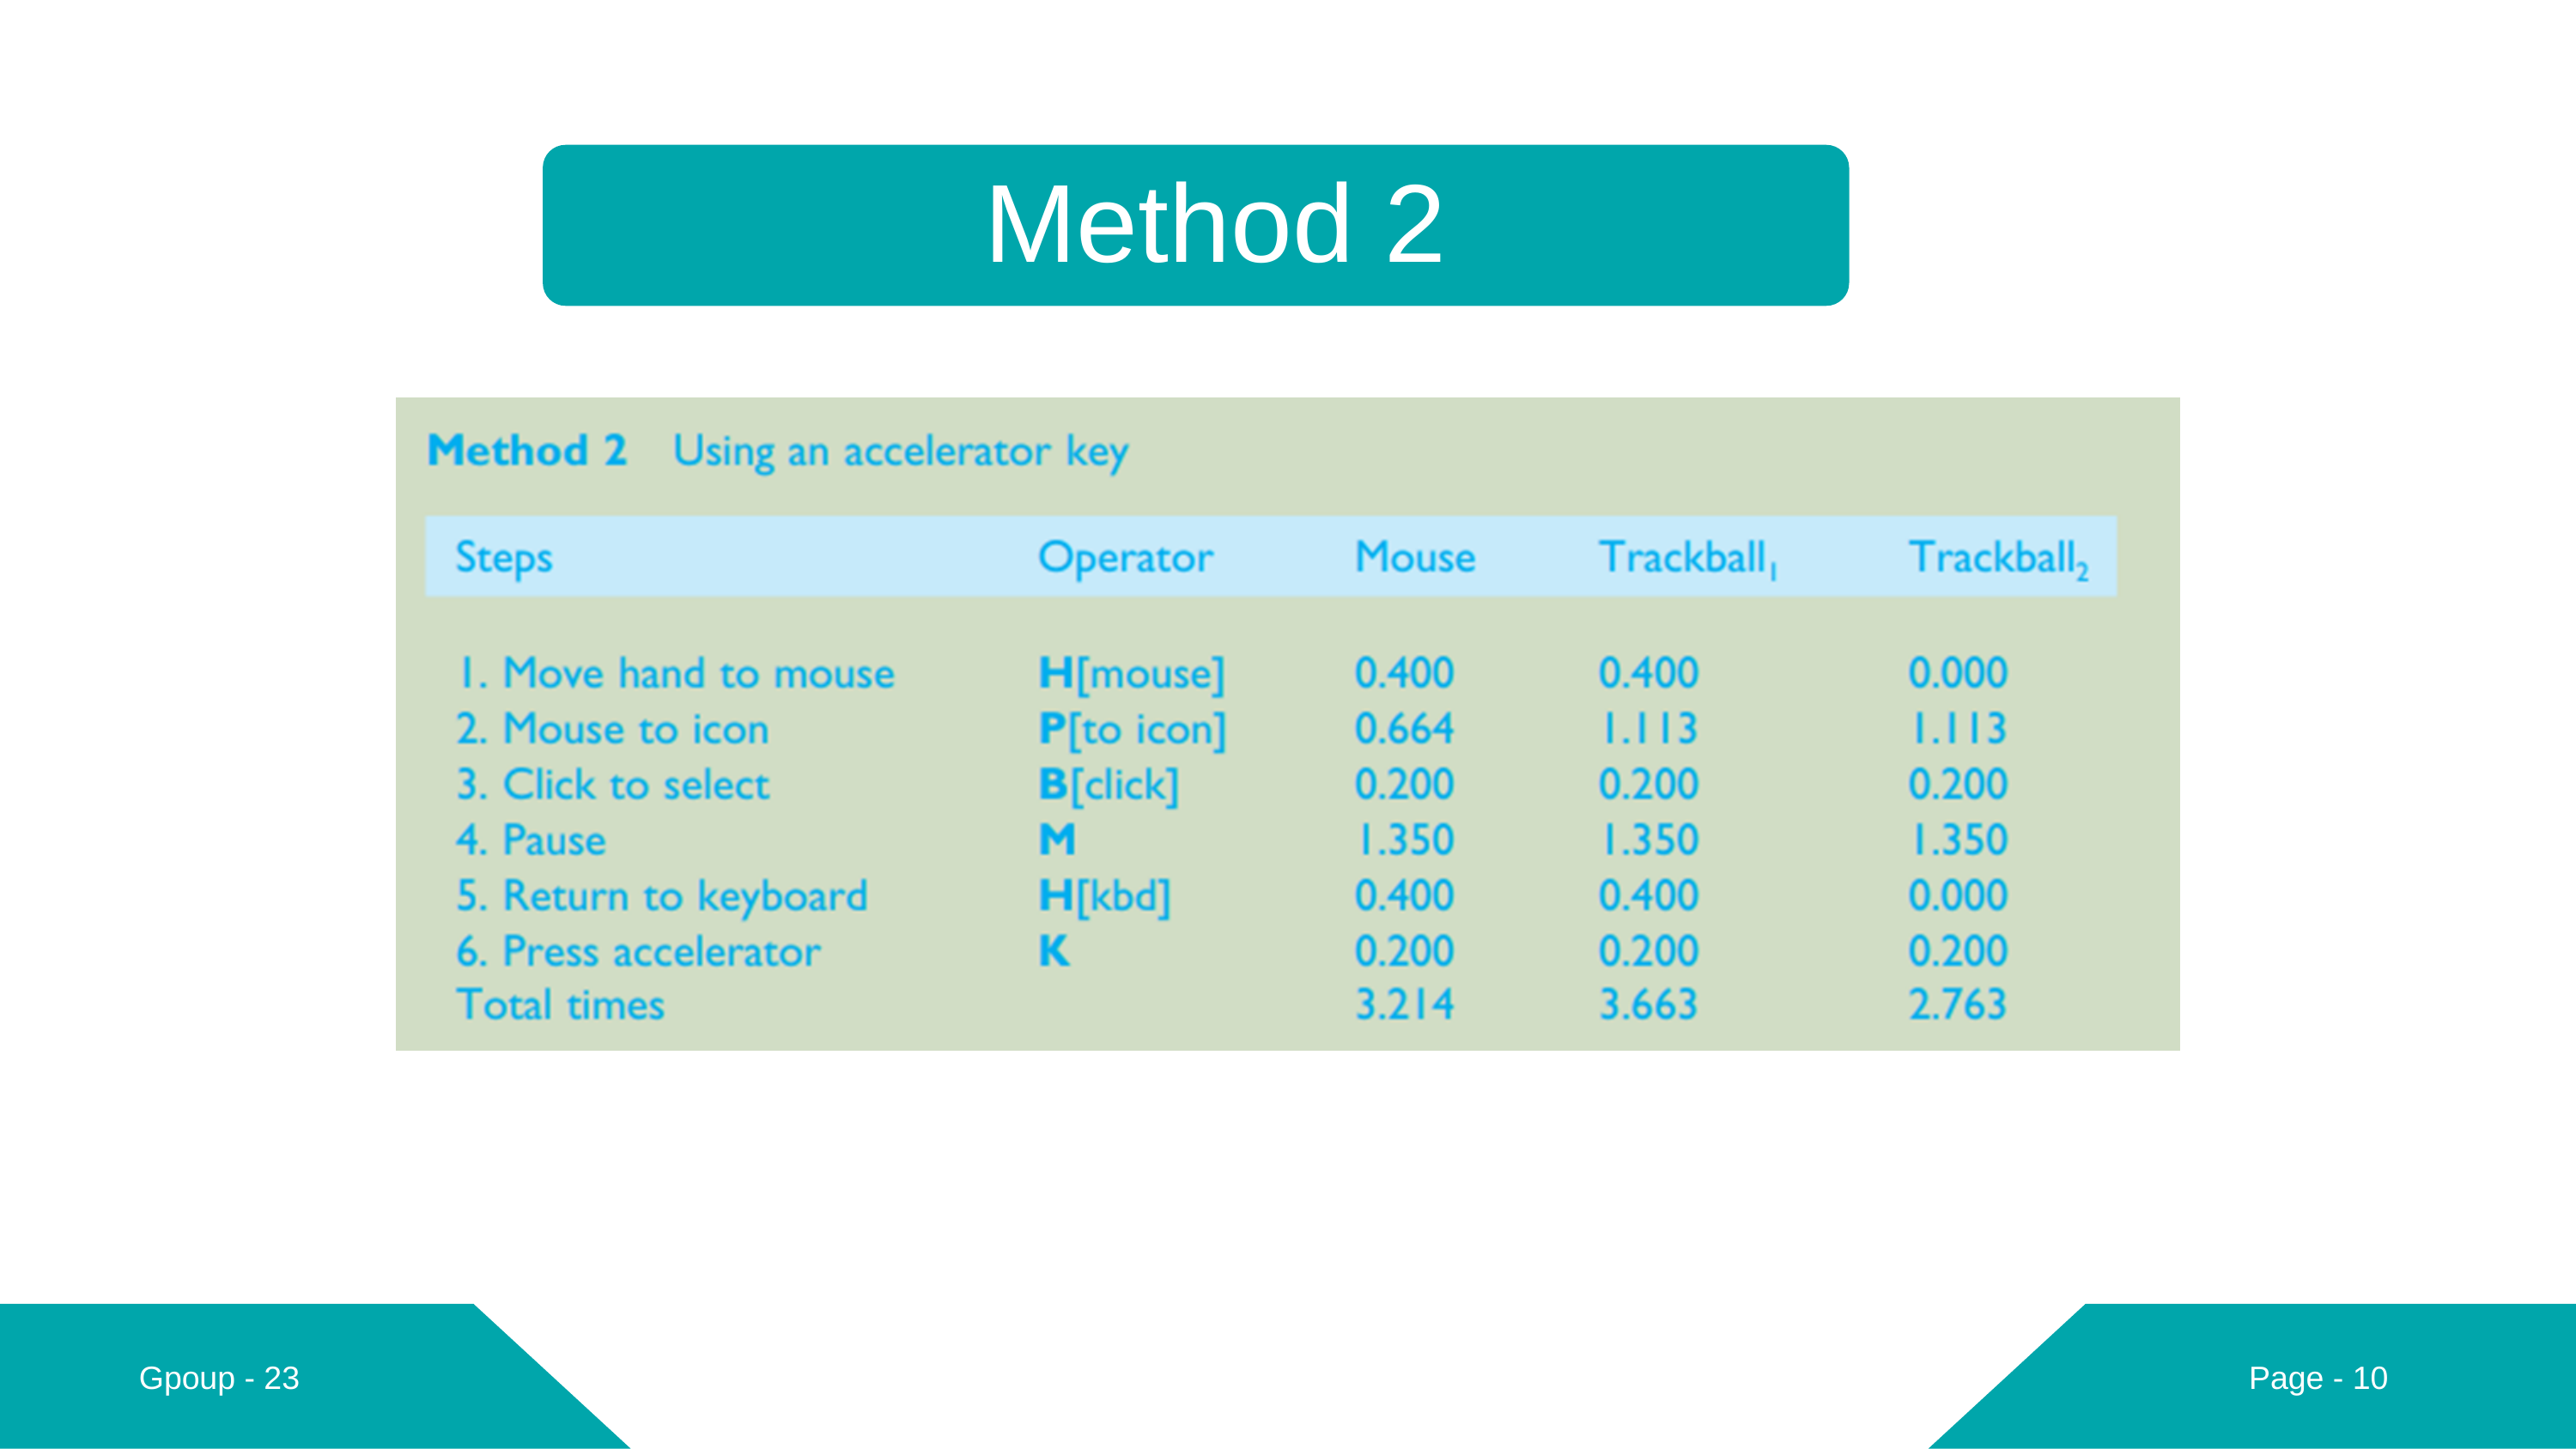

Method 2

Gpoup - 23

Page - 10